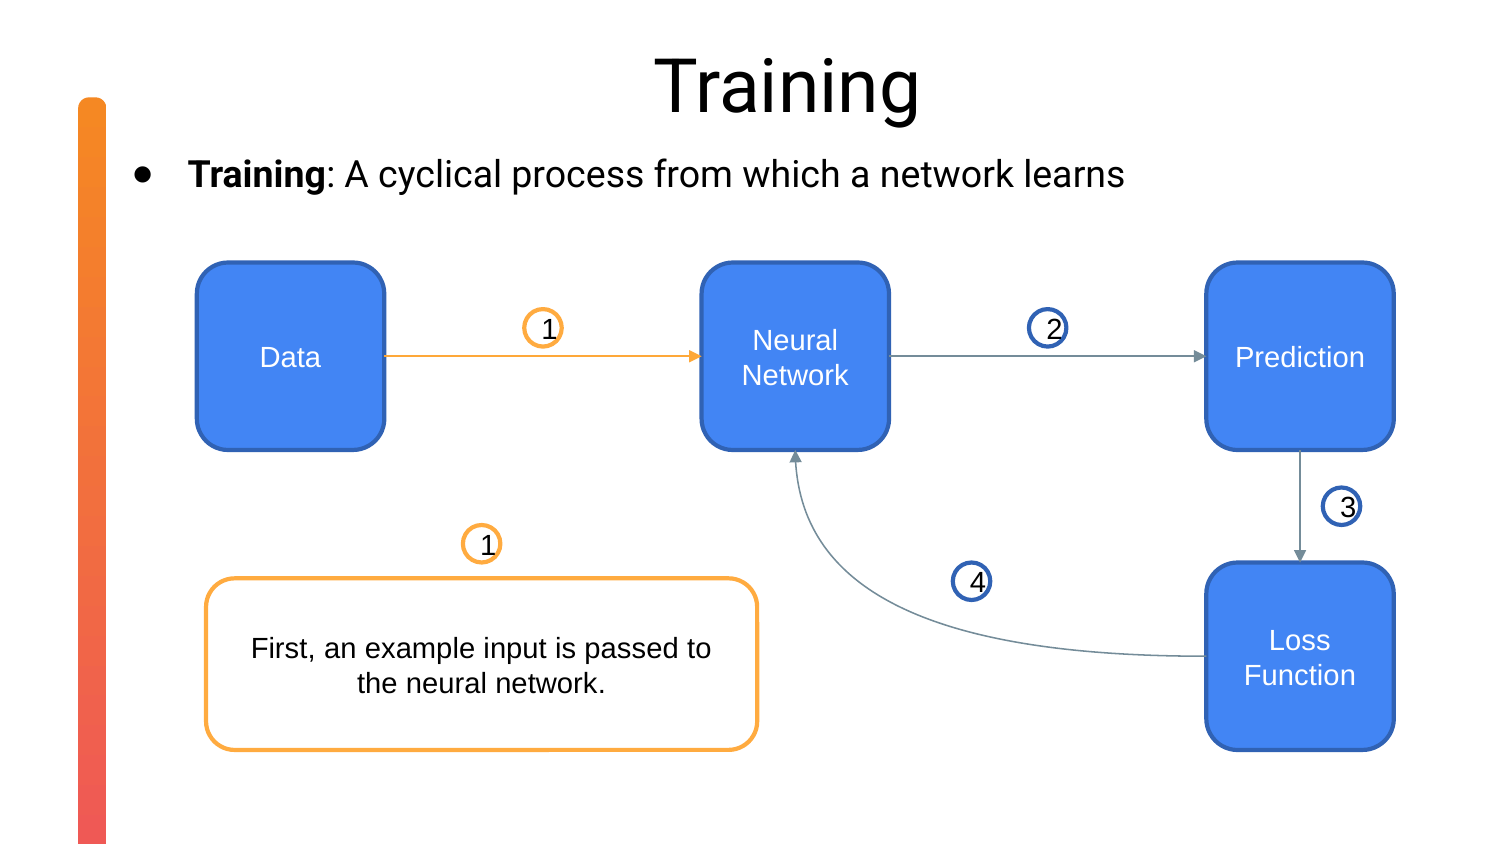

Training
Training: A cyclical process from which a network learns
Data
Neural Network
Prediction
1
2

3
1
4
Loss Function
First, an example input is passed to the neural network.